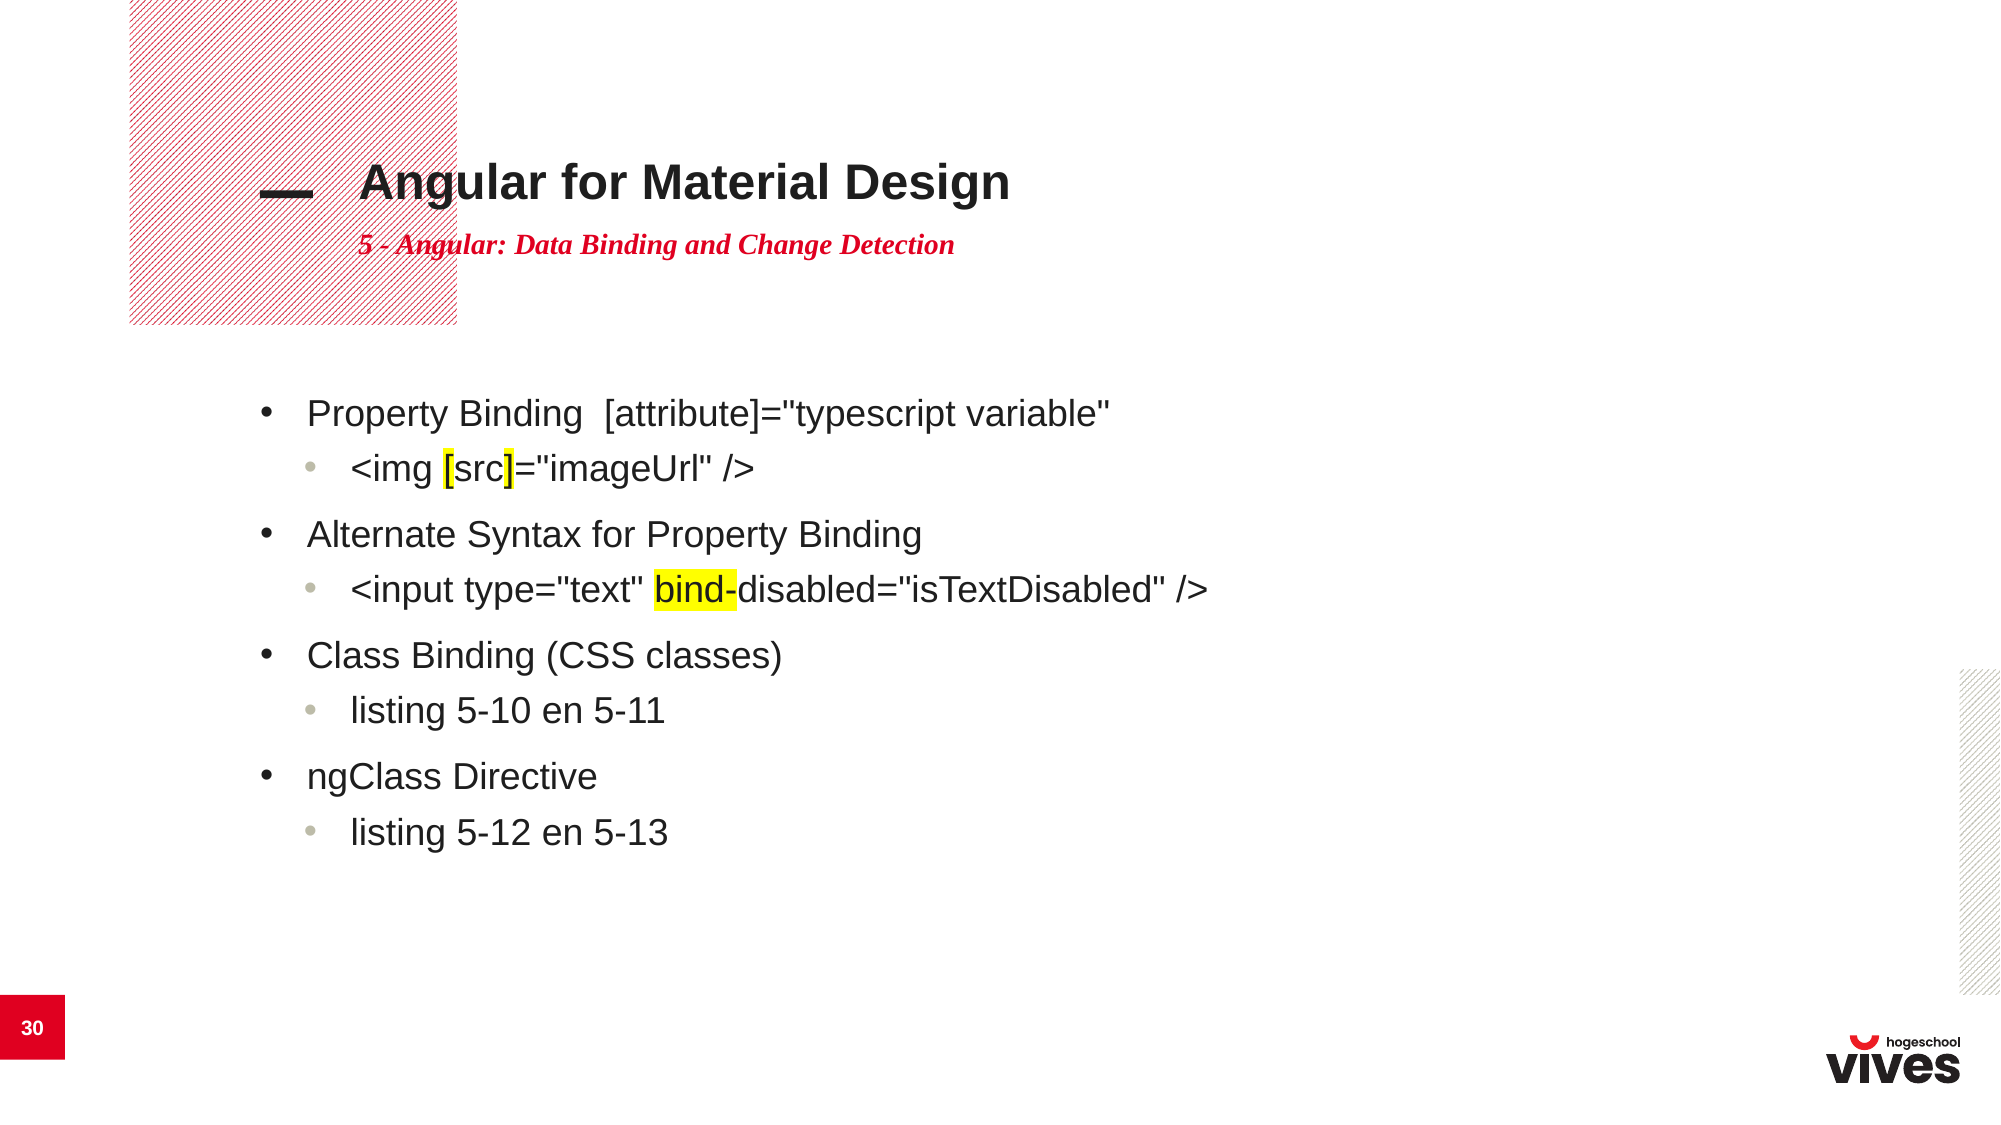

# Angular for Material Design
5 - Angular: Data Binding and Change Detection
Property Binding  [attribute]="typescript variable"
<img [src]="imageUrl" />
Alternate Syntax for Property Binding
<input type="text" bind-disabled="isTextDisabled" />
Class Binding (CSS classes)
listing 5-10 en 5-11
ngClass Directive
listing 5-12 en 5-13